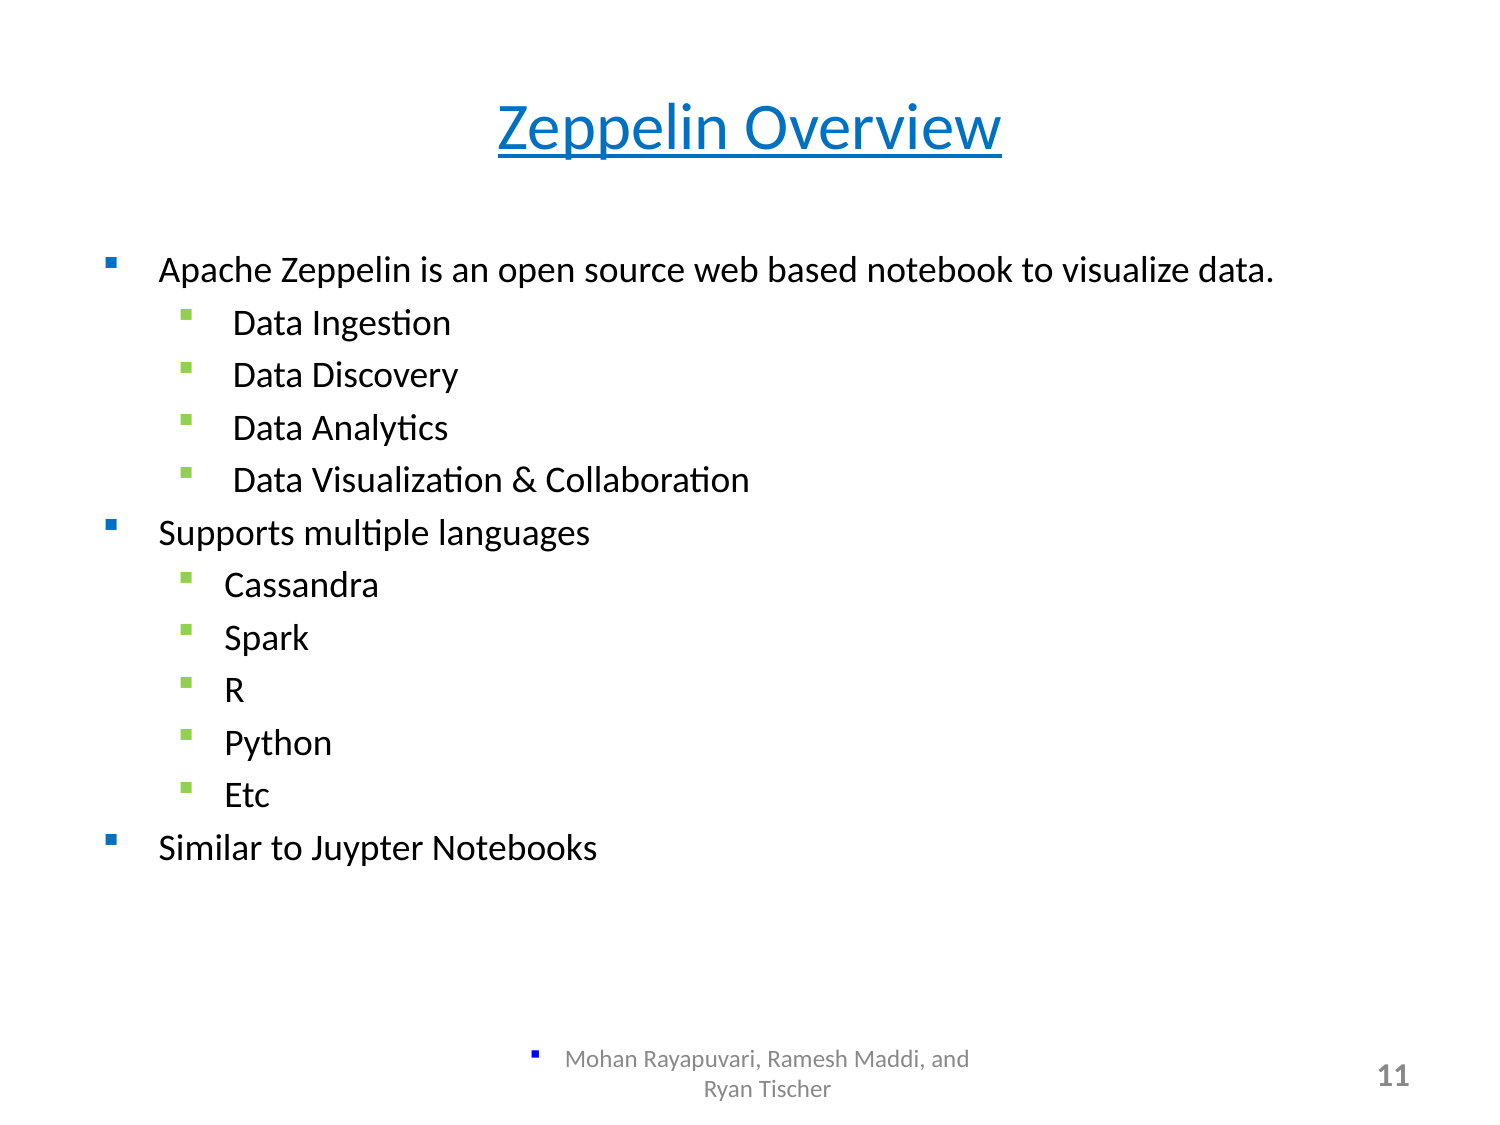

# Zeppelin Overview
Apache Zeppelin is an open source web based notebook to visualize data.
 Data Ingestion
 Data Discovery
 Data Analytics
 Data Visualization & Collaboration
Supports multiple languages
Cassandra
Spark
R
Python
Etc
Similar to Juypter Notebooks

Mohan Rayapuvari, Ramesh Maddi, and Ryan Tischer
11